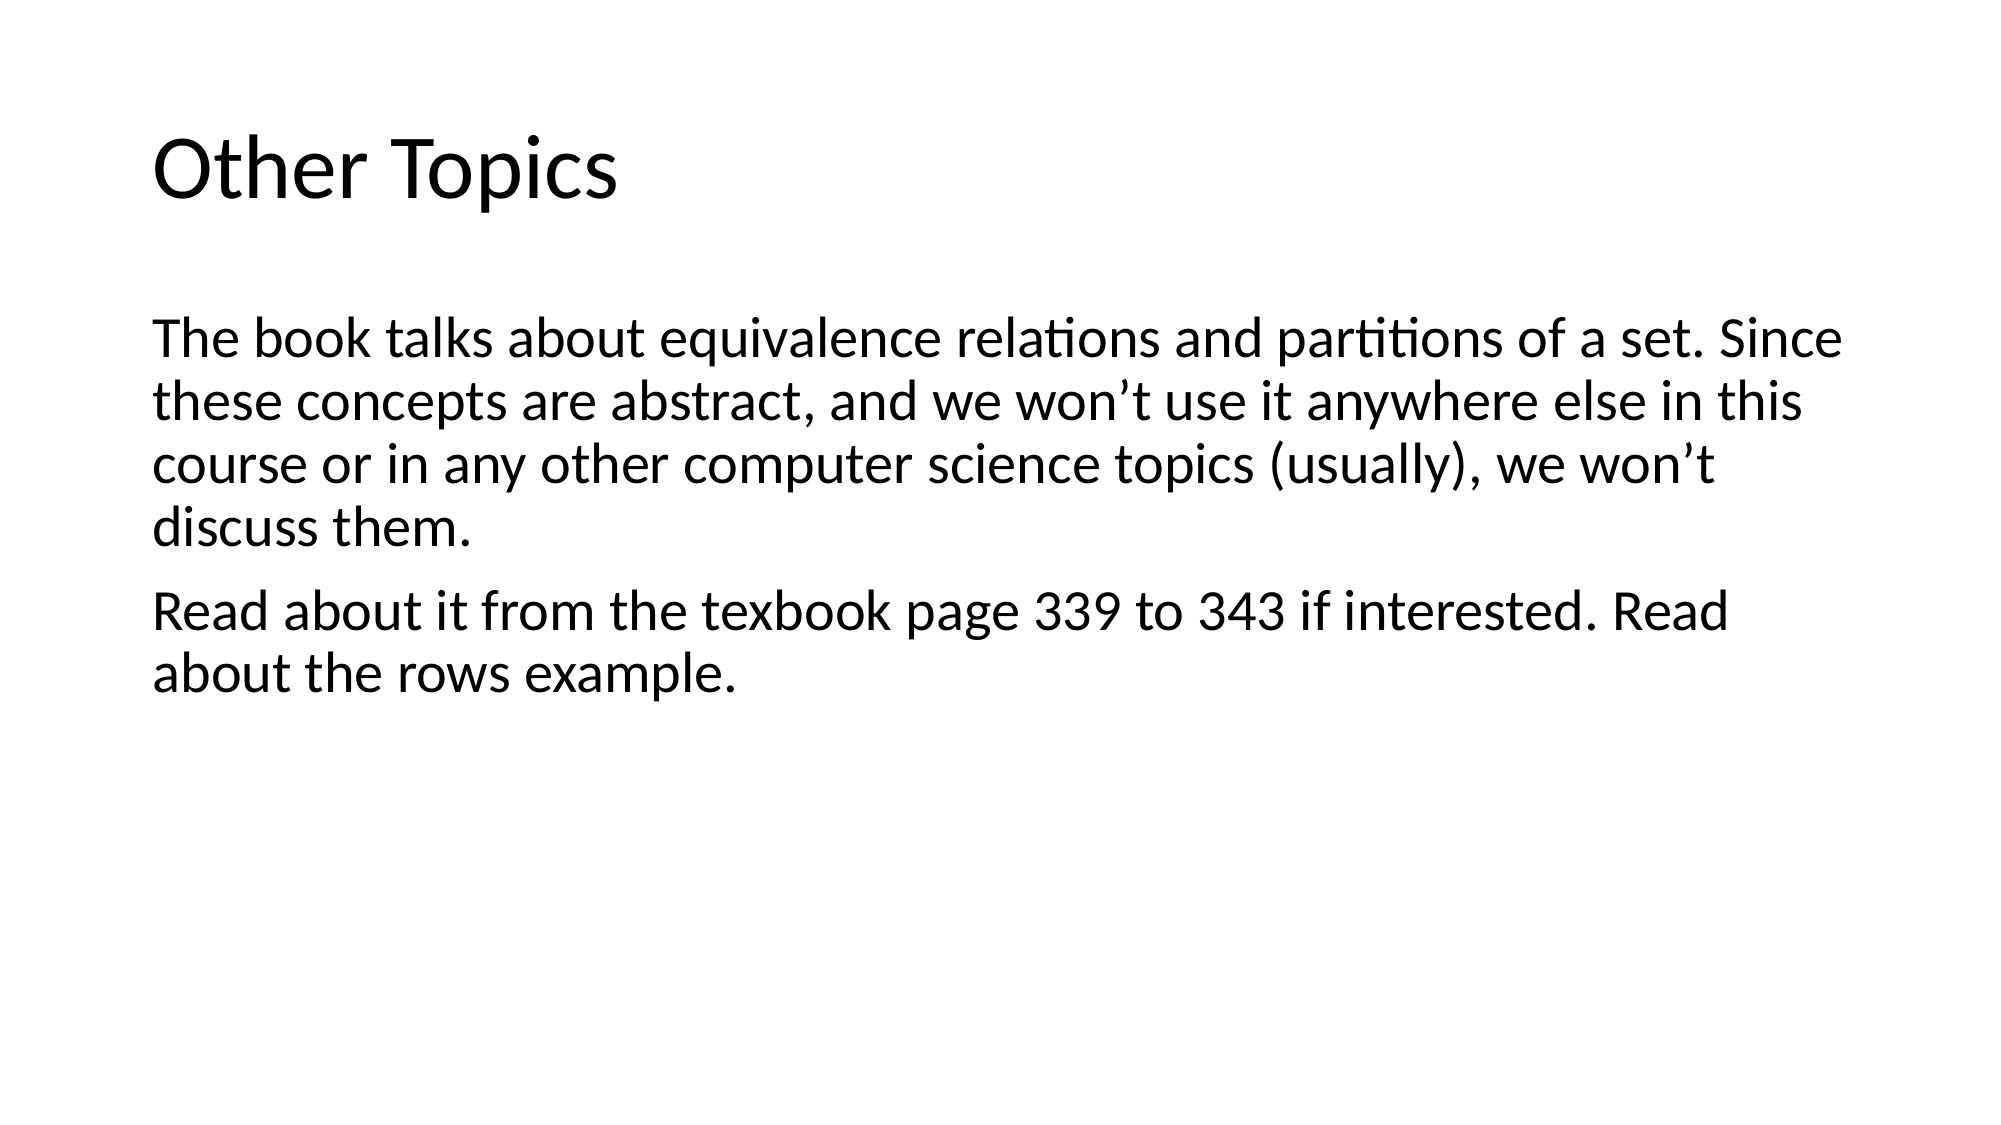

# Other Topics
The book talks about equivalence relations and partitions of a set. Since these concepts are abstract, and we won’t use it anywhere else in this course or in any other computer science topics (usually), we won’t discuss them.
Read about it from the texbook page 339 to 343 if interested. Read about the rows example.